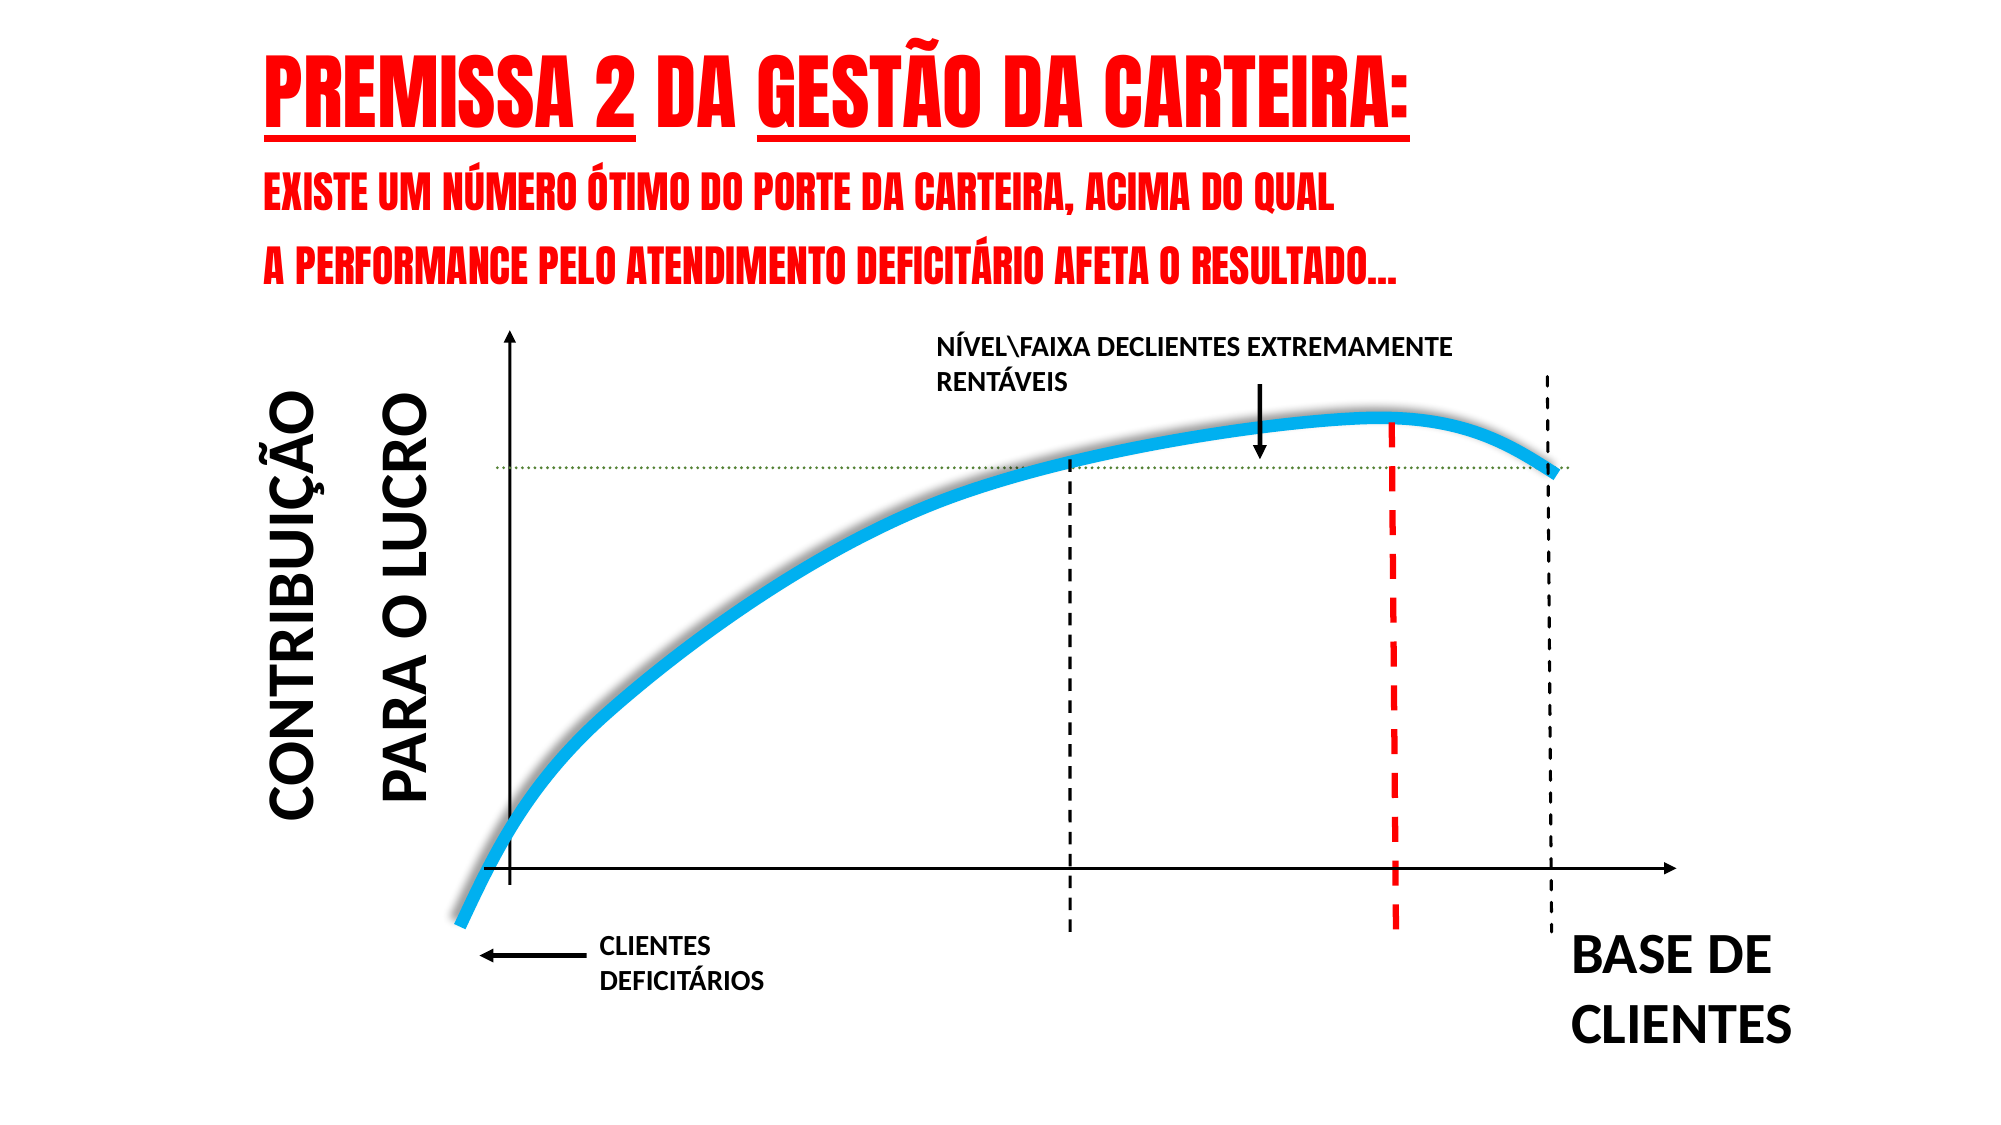

PREMISSA 2 DA GESTÃO DA CARTEIRA:
EXISTE UM NÚMERO ÓTIMO DO PORTE DA CARTEIRA, ACIMA DO QUAL
A PERFORMANCE PELO ATENDIMENTO DEFICITÁRIO AFETA O RESULTADO...
NÍVEL\FAIXA DECLIENTES EXTREMAMENTE RENTÁVEIS

CONTRIBUIÇÃO
PARA O LUCRO

CLIENTES DEFICITÁRIOS
BASE DE CLIENTES